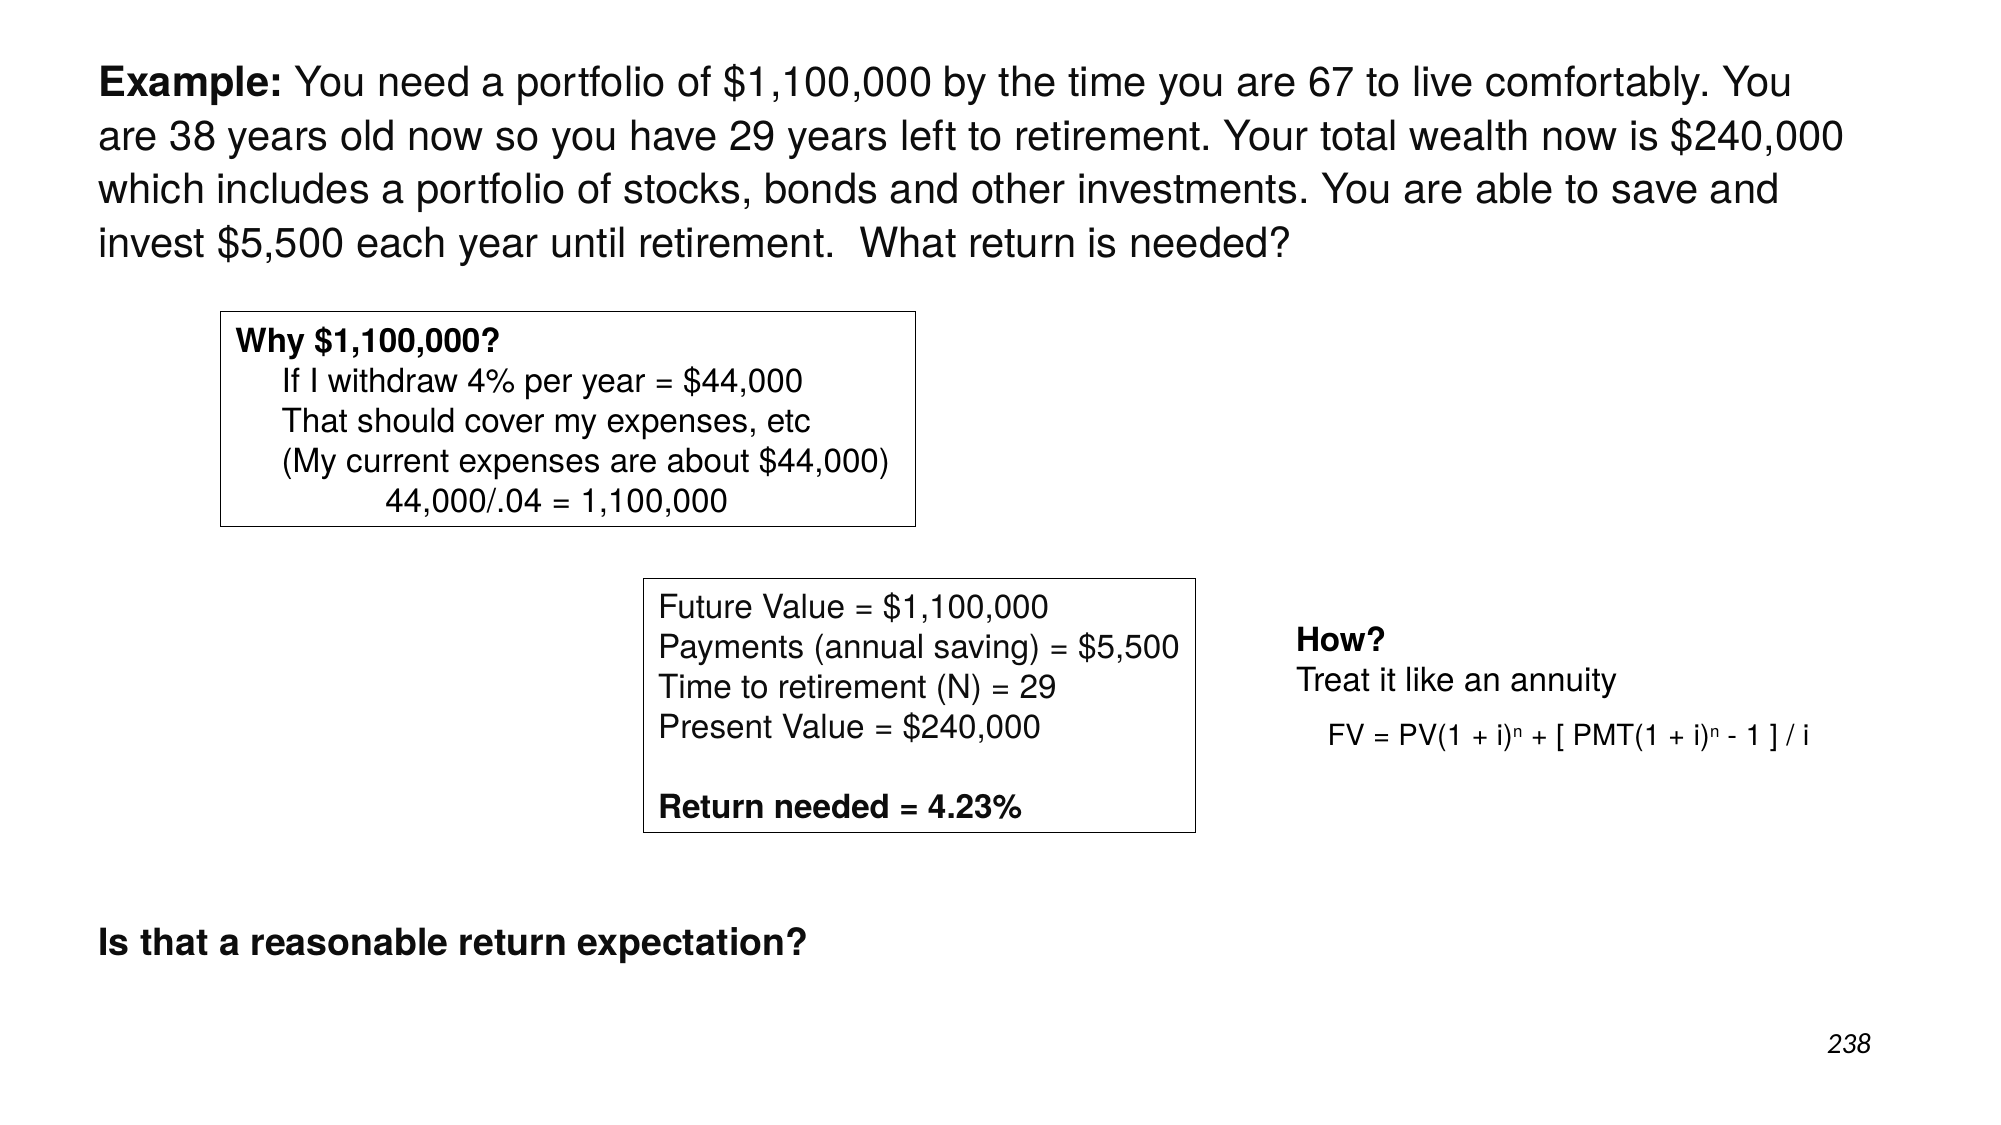

Example: You need a portfolio of $1,100,000 by the time you are 67 to live comfortably. You are 38 years old now so you have 29 years left to retirement. Your total wealth now is $240,000 which includes a portfolio of stocks, bonds and other investments. You are able to save and invest $5,500 each year until retirement.  What return is needed?

Is that a reasonable return expectation?
Why $1,100,000?
     If I withdraw 4% per year = $44,000
     That should cover my expenses, etc
     (My current expenses are about $44,000)
	44,000/.04 = 1,100,000
Future Value = $1,100,000
Payments (annual saving) = $5,500
Time to retirement (N) = 29
Present Value = $240,000
Return needed = 4.23%
How?
Treat it like an annuity
FV = PV(1 + i)n + [ PMT(1 + i)n - 1 ] / i